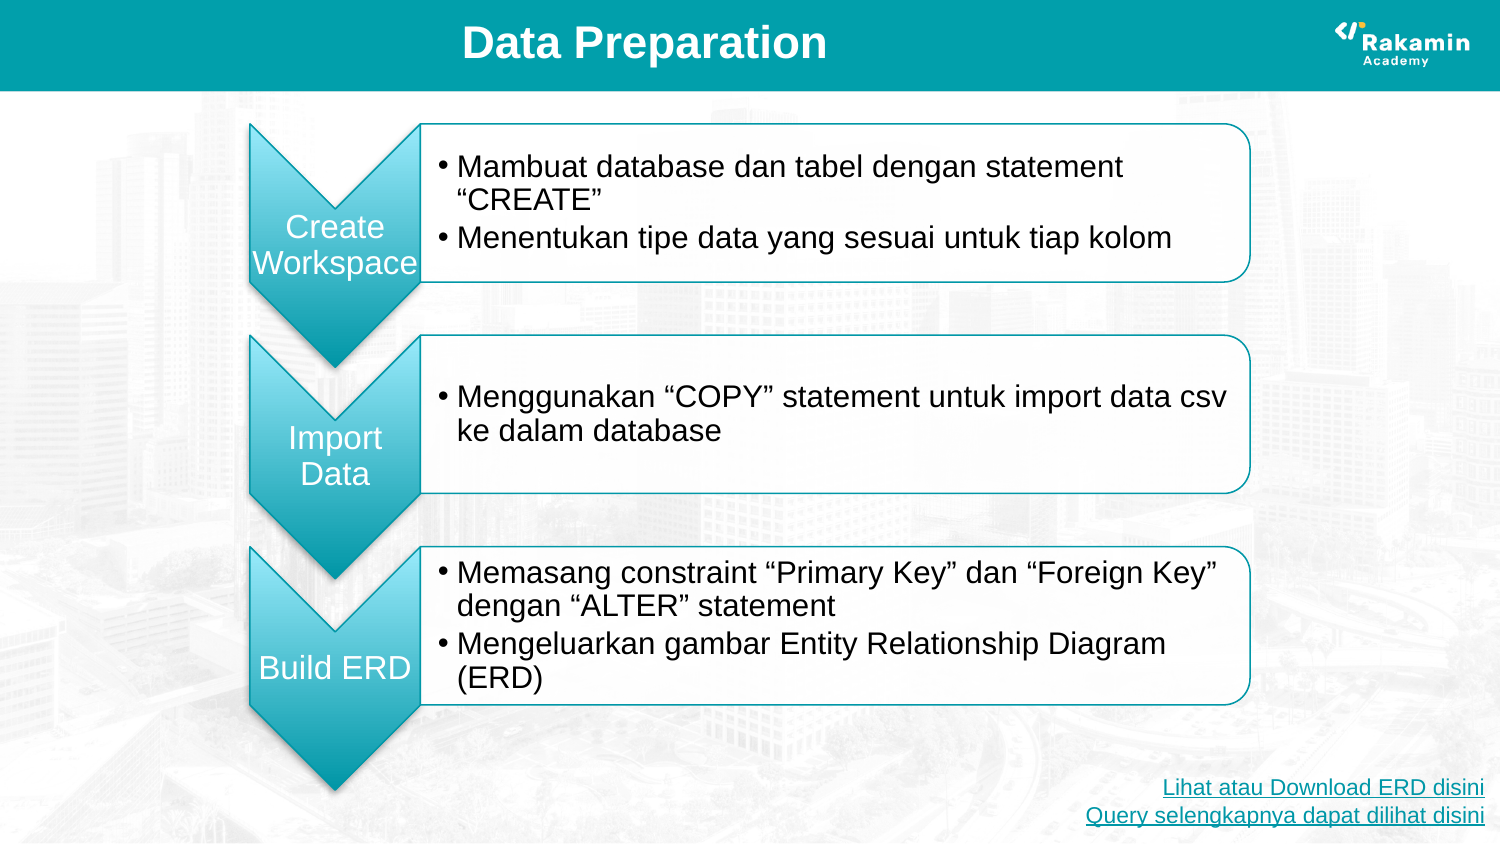

# Data Preparation
Create Workspace
Mambuat database dan tabel dengan statement “CREATE”
Menentukan tipe data yang sesuai untuk tiap kolom
Import Data
Menggunakan “COPY” statement untuk import data csv ke dalam database
Build ERD
Memasang constraint “Primary Key” dan “Foreign Key” dengan “ALTER” statement
Mengeluarkan gambar Entity Relationship Diagram (ERD)
Lihat atau Download ERD disini
Query selengkapnya dapat dilihat disini